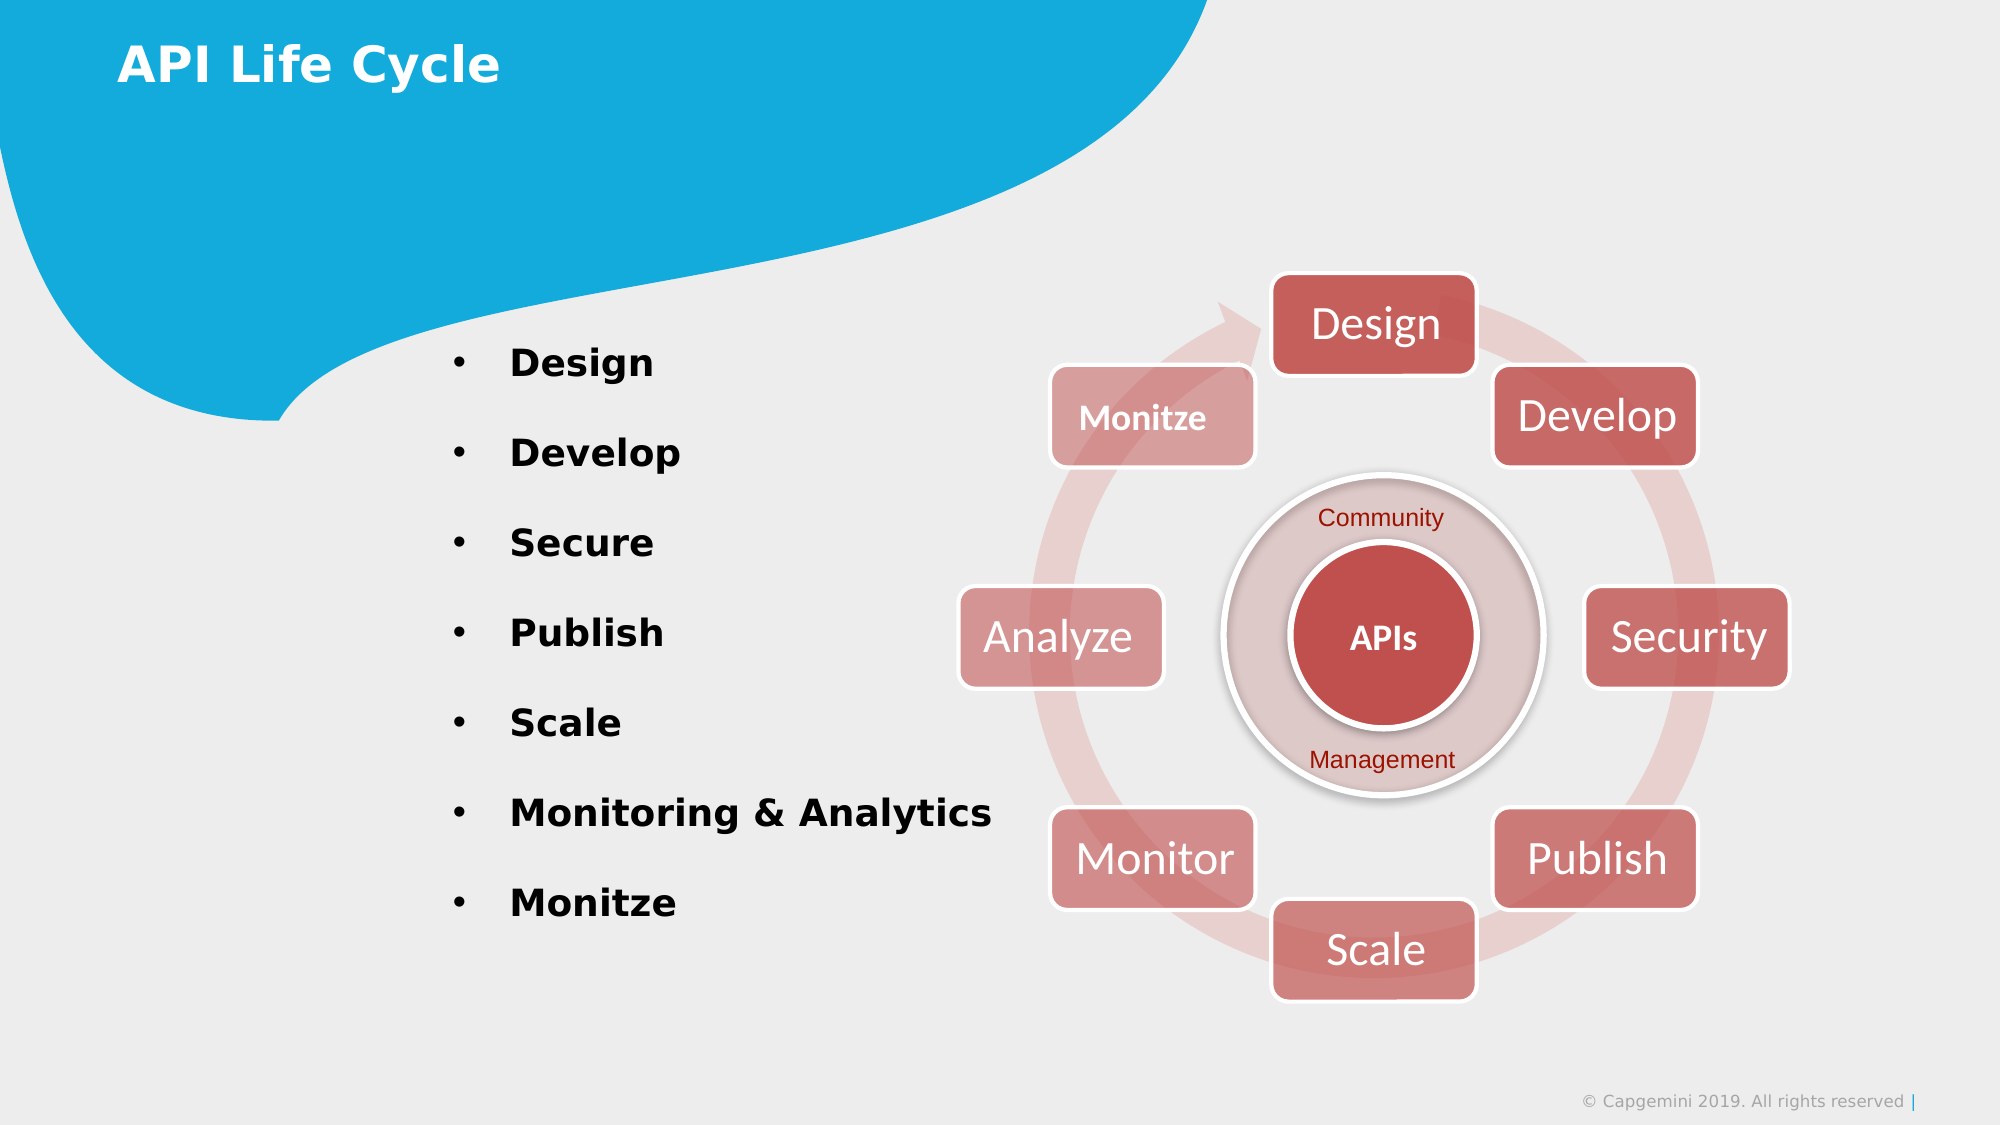

# API Life Cycle
Design
Develop
Security
Publish
Scale
Monitor
Analyze
Monitze
Design
Develop
Secure
Publish
Scale
Monitoring & Analytics
Monitze

Community
Management
APIs